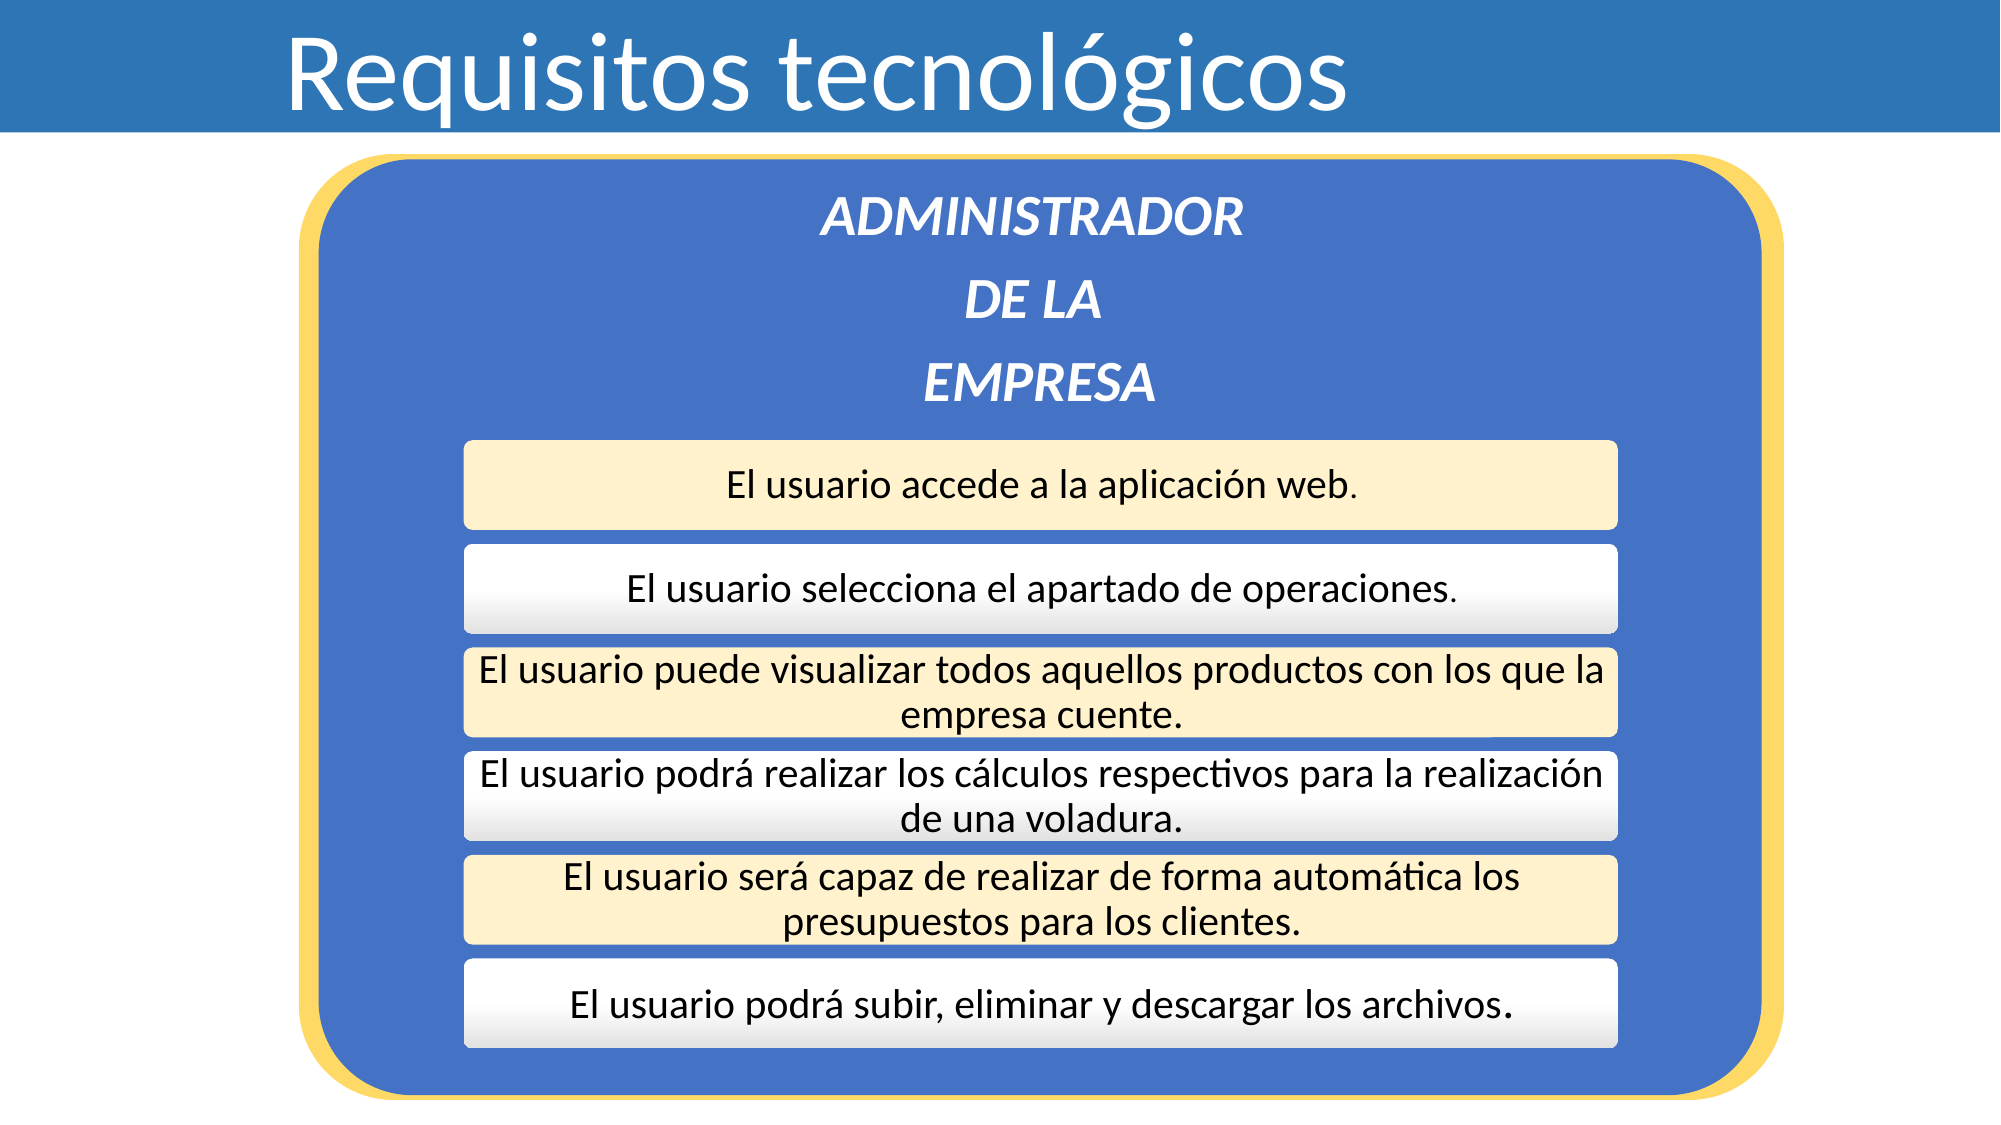

Requisitos tecnológicos

ADMINISTRADOR GENERAL
El administrador accede a la aplicación web.
El administrador selecciona el apartado de operaciones.
El administrador realizará los cálculos respectivos para la realización de una voladura.
El administrador visualizará todos aquellos productos con los que la empresa cuente.
El administrador será capaz de realizar de forma automática los presupuestos para los clientes.
El administrador podrá subir, eliminar y descargar los archivos.
El administrador dará de alta a los usuarios de las diferentes empresas.
ADMINISTRADOR
DE LA
EMPRESA
El usuario accede a la aplicación web.
El usuario selecciona el apartado de operaciones.
El usuario puede visualizar todos aquellos productos con los que la empresa cuente.
El usuario podrá realizar los cálculos respectivos para la realización de una voladura.
El usuario será capaz de realizar de forma automática los presupuestos para los clientes.
El usuario podrá subir, eliminar y descargar los archivos.
Software
Ciclo de vida de un Documento Jurídico